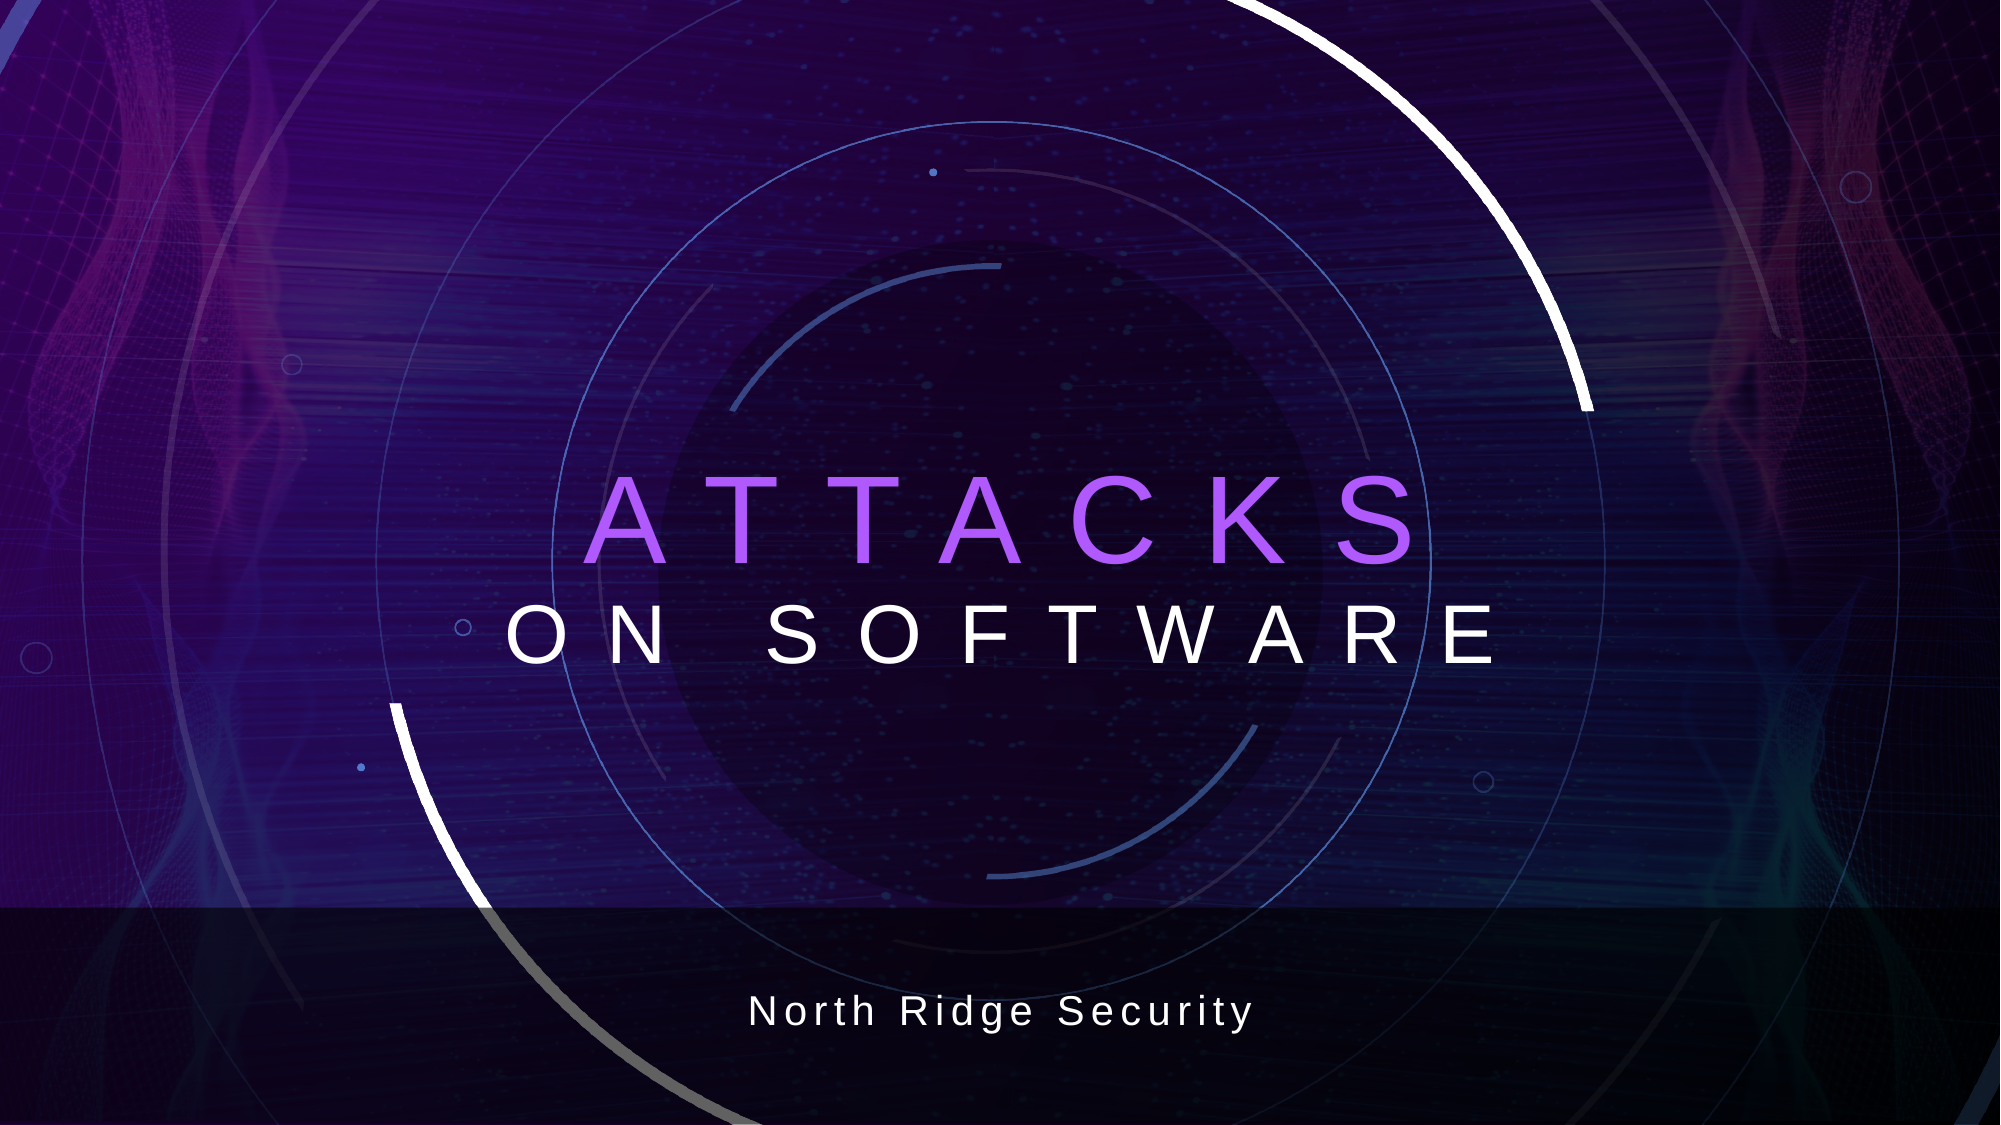

# ATTACKS
ON SOFTWARE
North Ridge Security